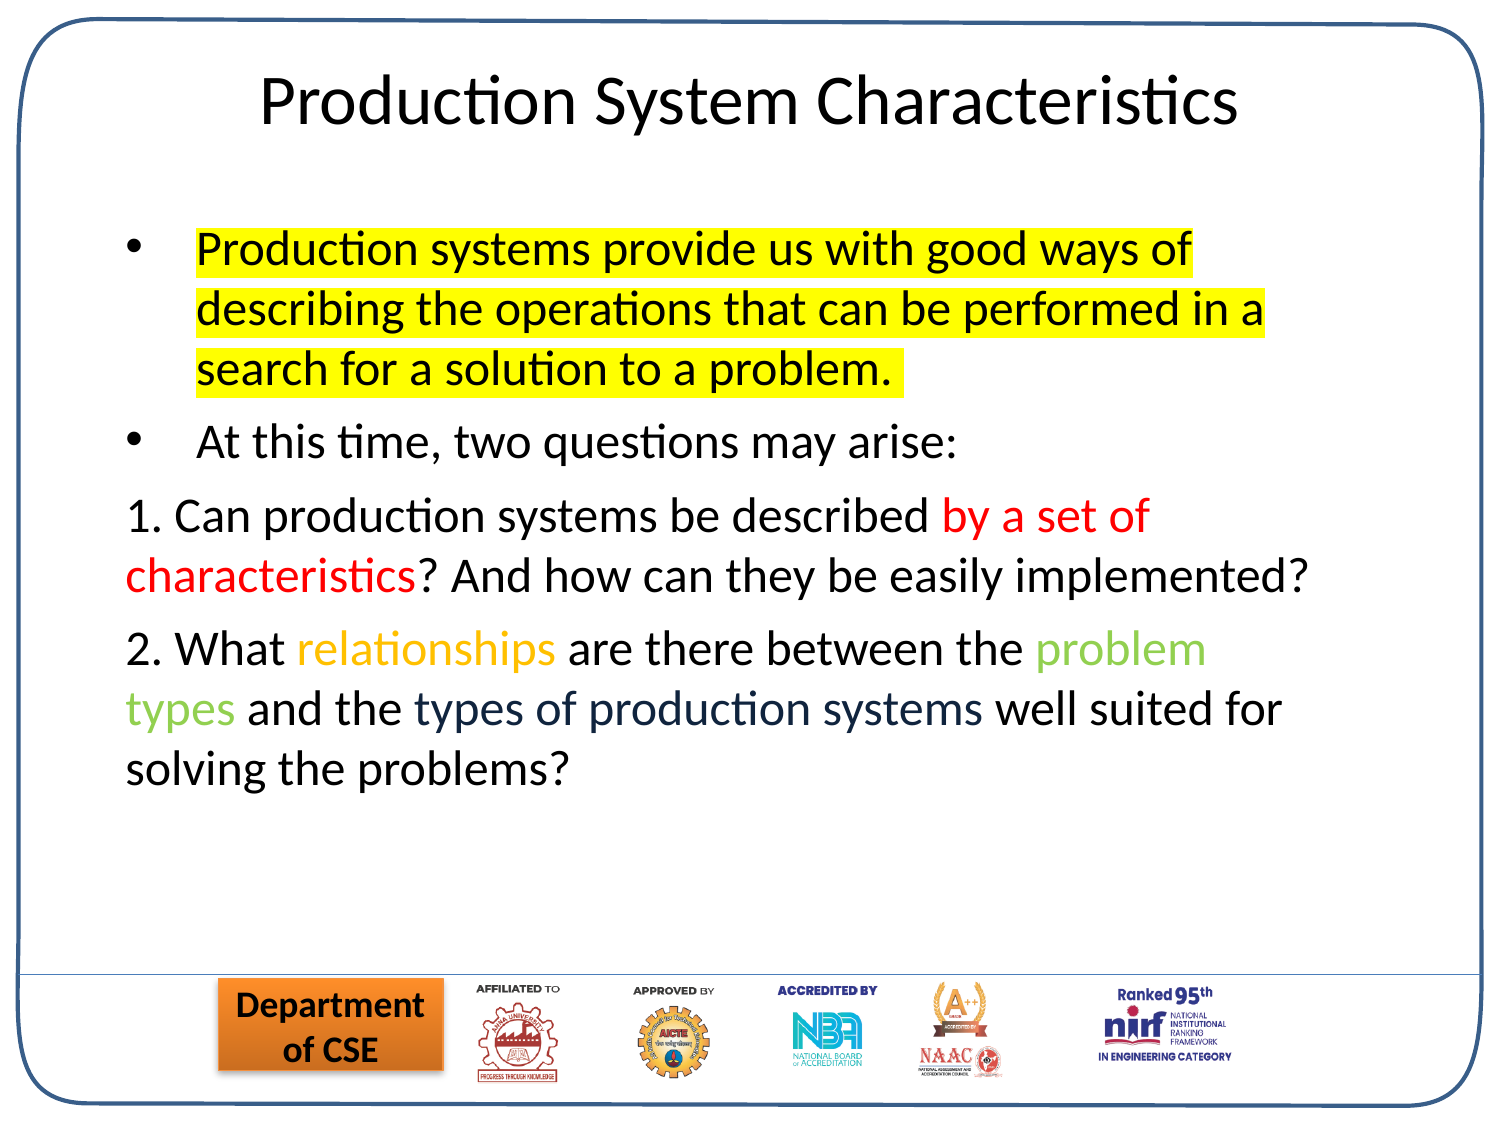

# Production System Characteristics
Production systems provide us with good ways of describing the operations that can be performed in a search for a solution to a problem.
At this time, two questions may arise:
1. Can production systems be described by a set of characteristics? And how can they be easily implemented?
2. What relationships are there between the problem types and the types of production systems well suited for solving the problems?